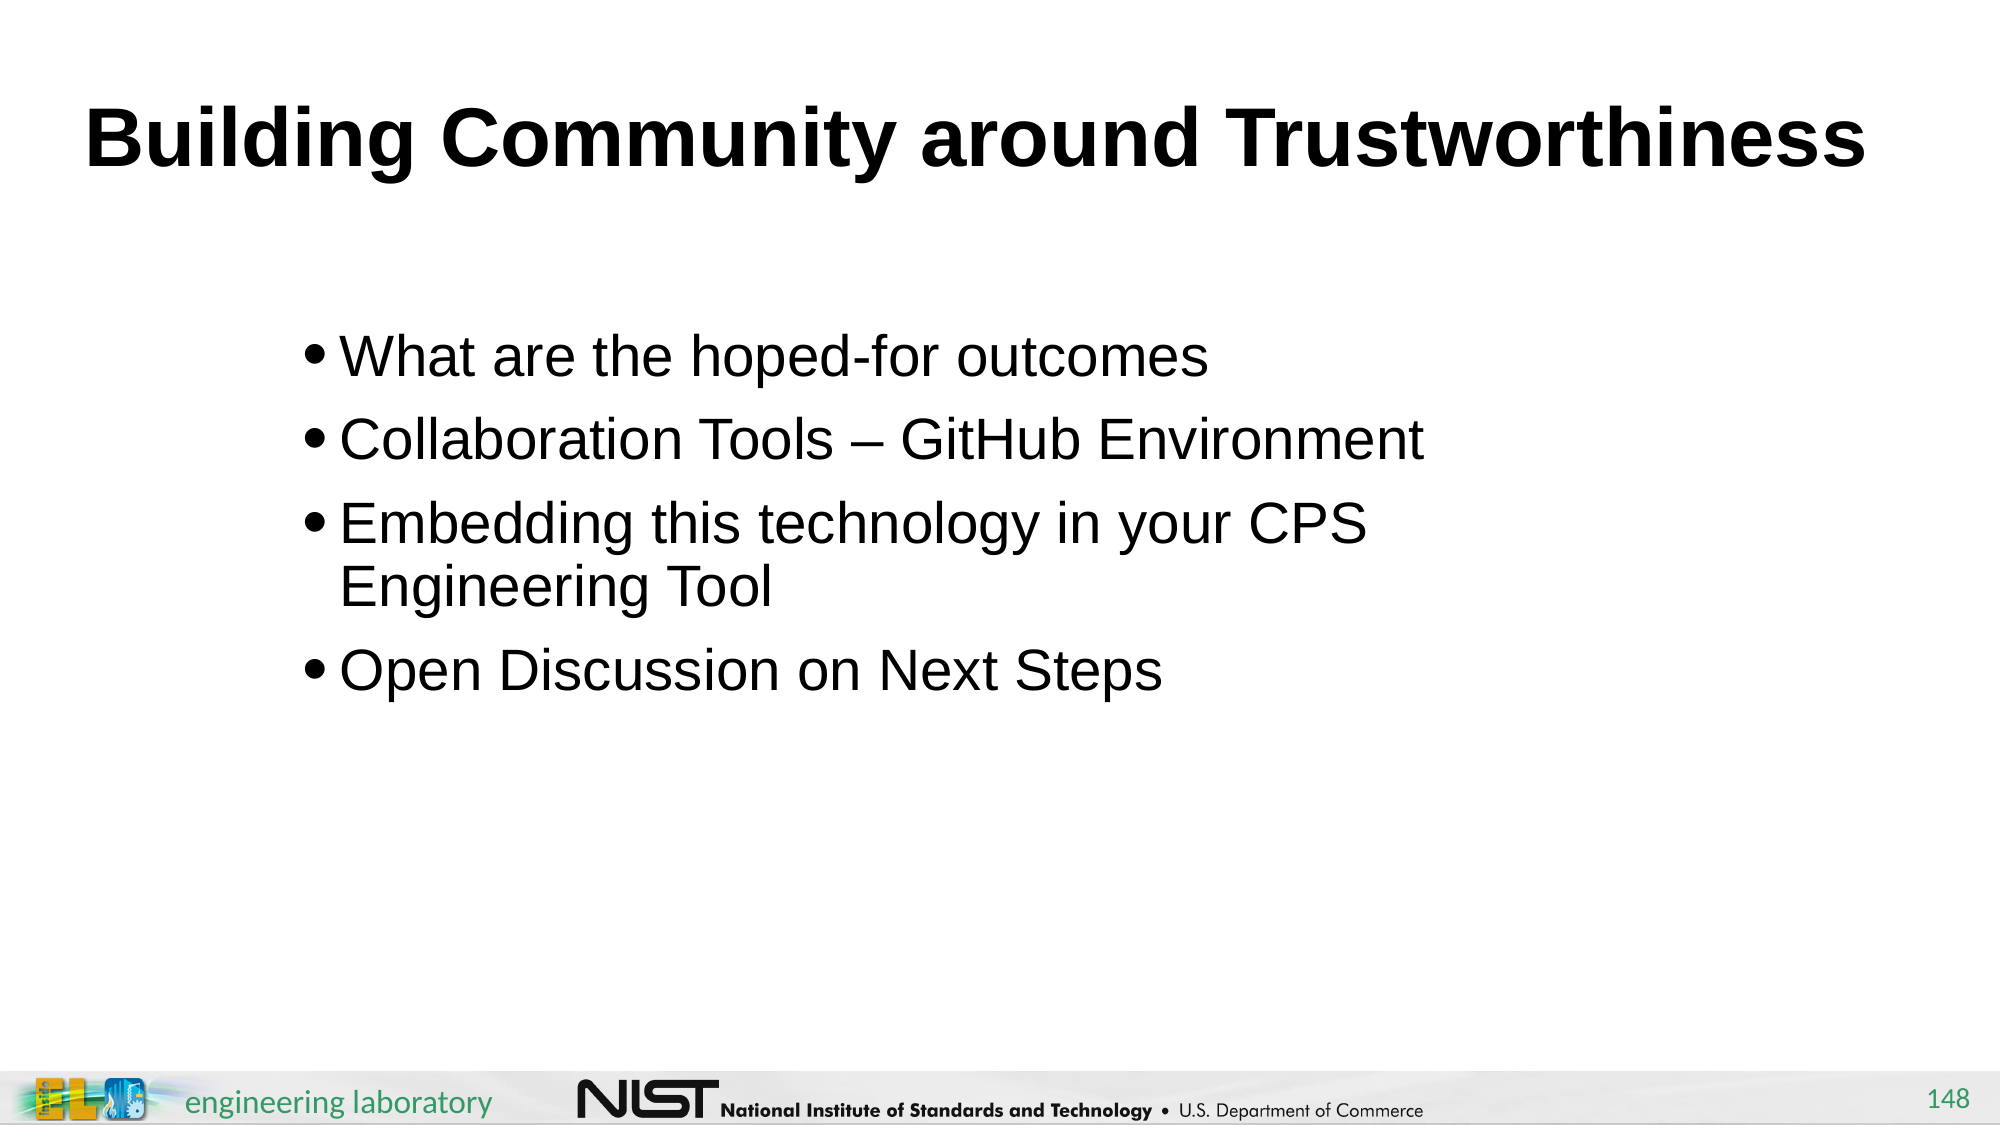

# Building Community around Trustworthiness
What are the hoped-for outcomes
Collaboration Tools – GitHub Environment
Embedding this technology in your CPS Engineering Tool
Open Discussion on Next Steps

148